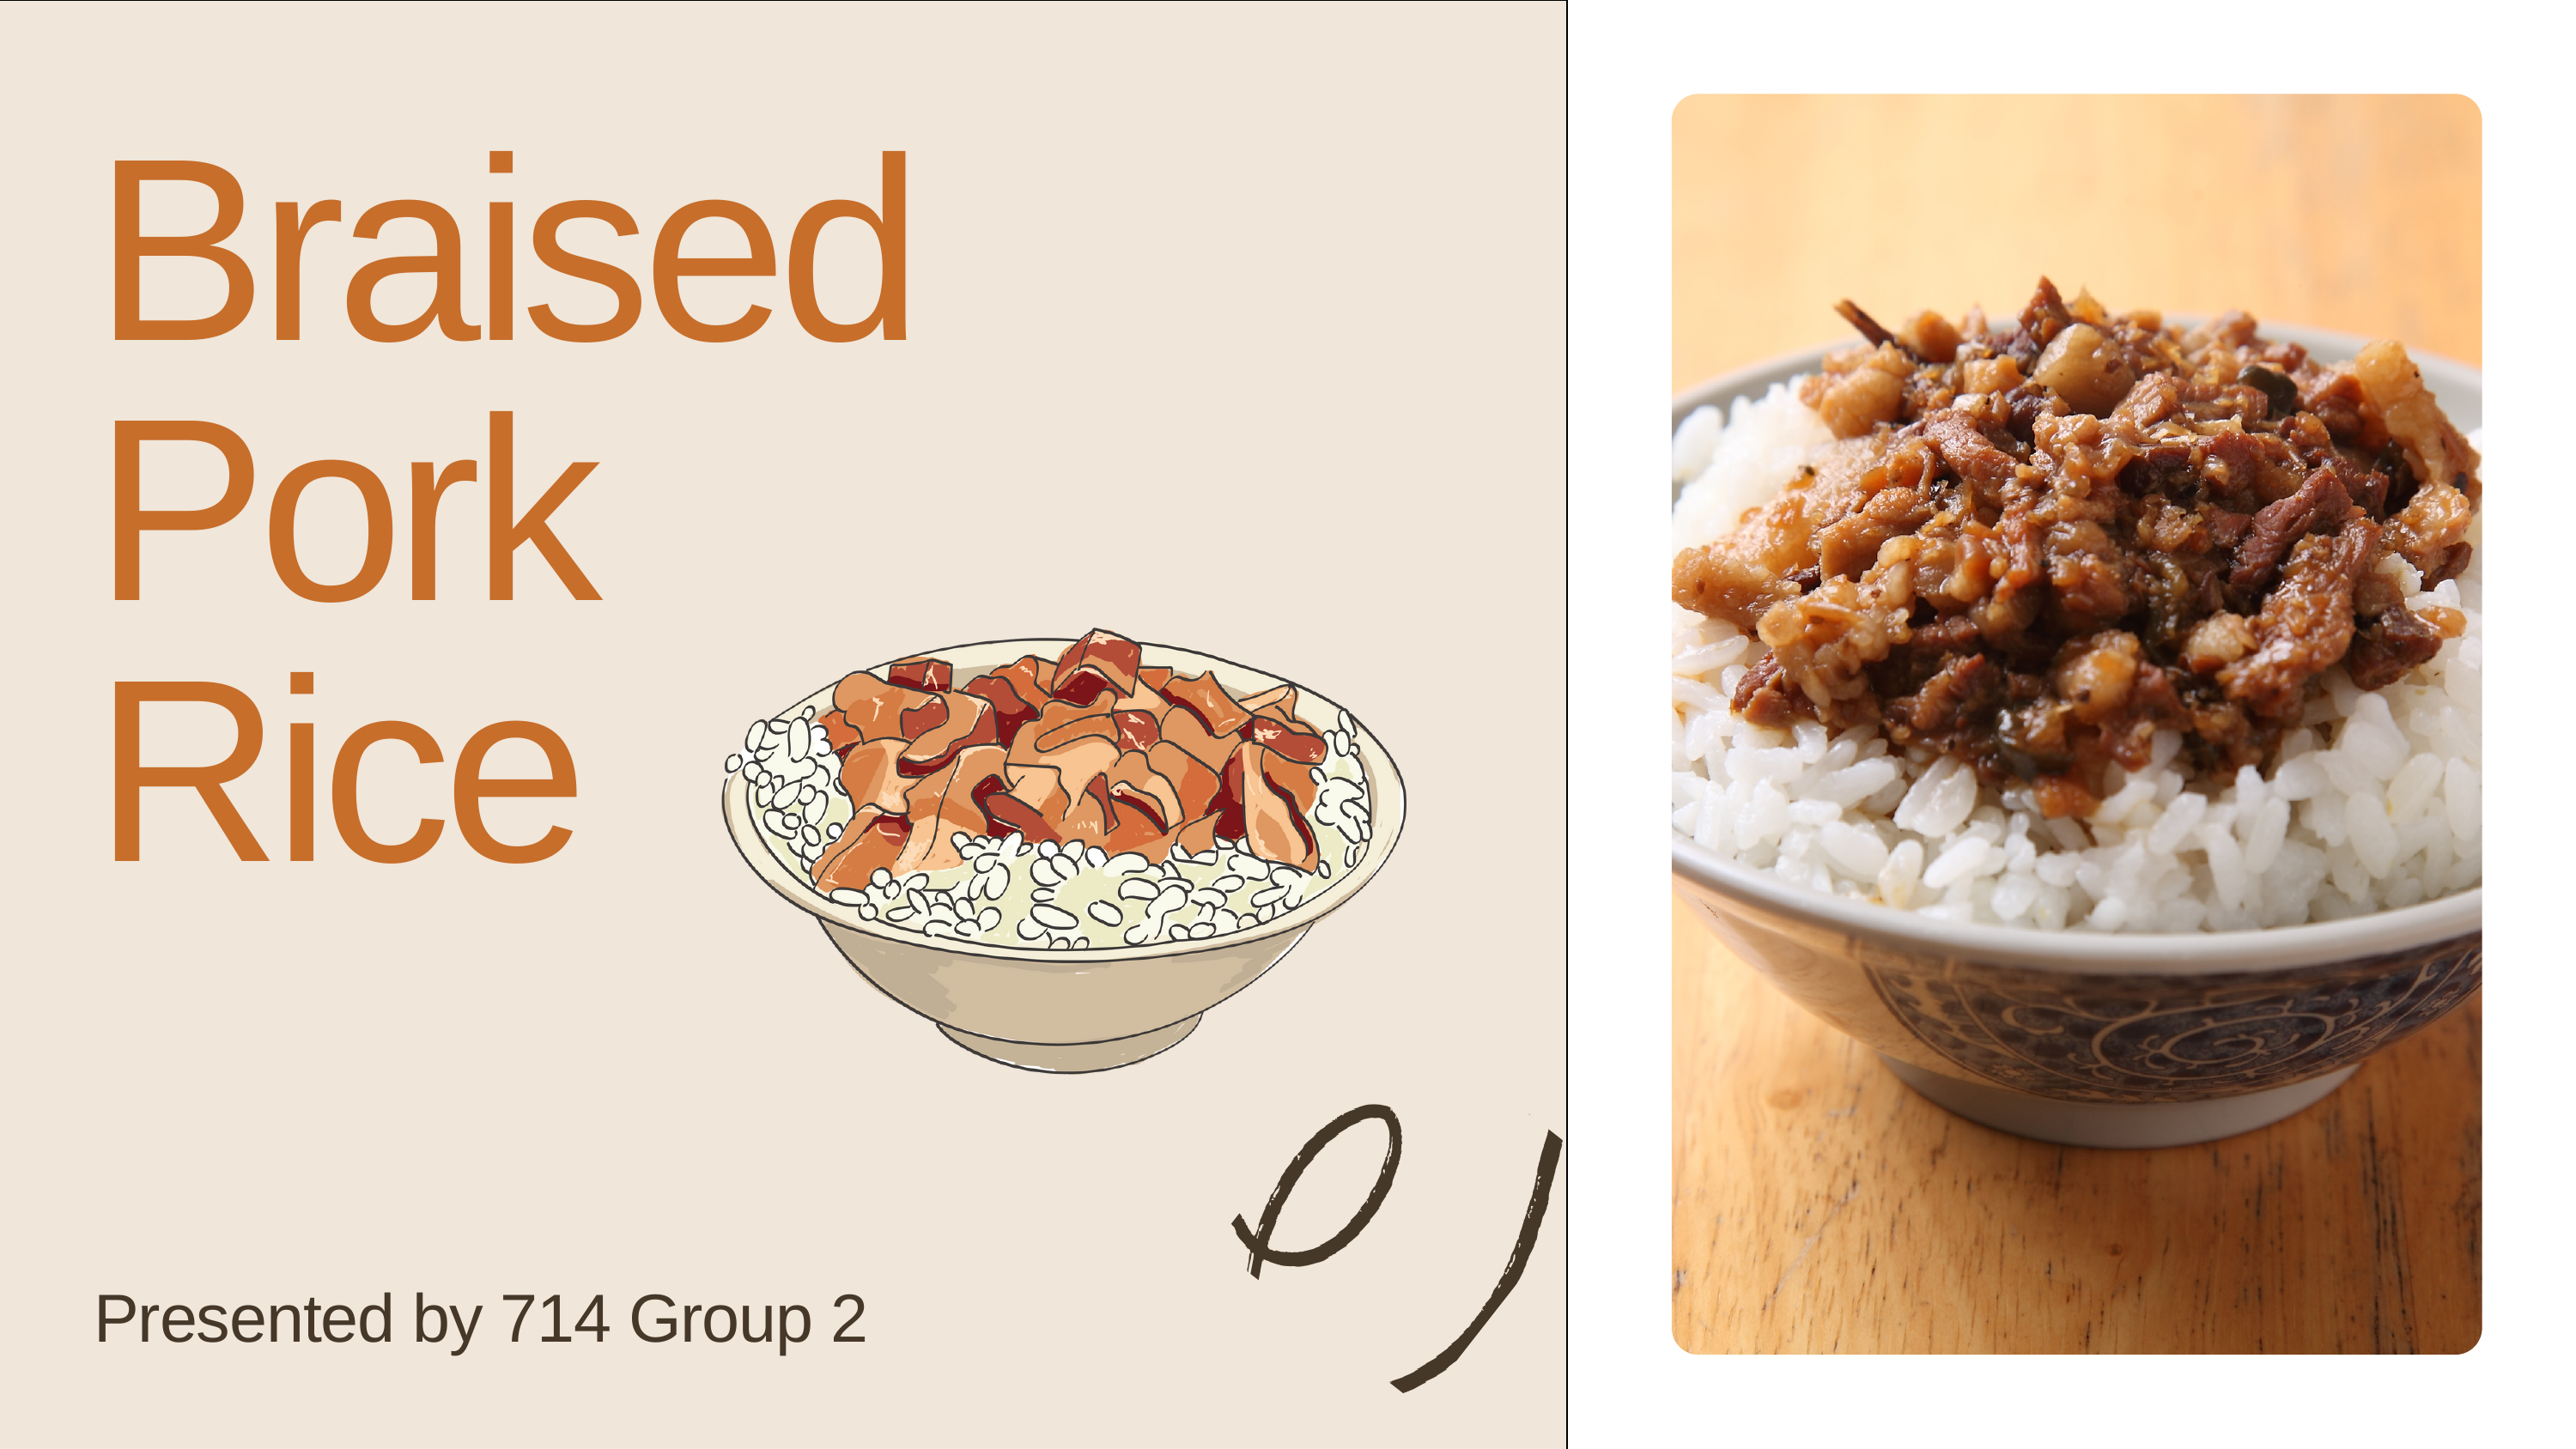

Braised
Pork
Rice

Presented by 714 Group 2